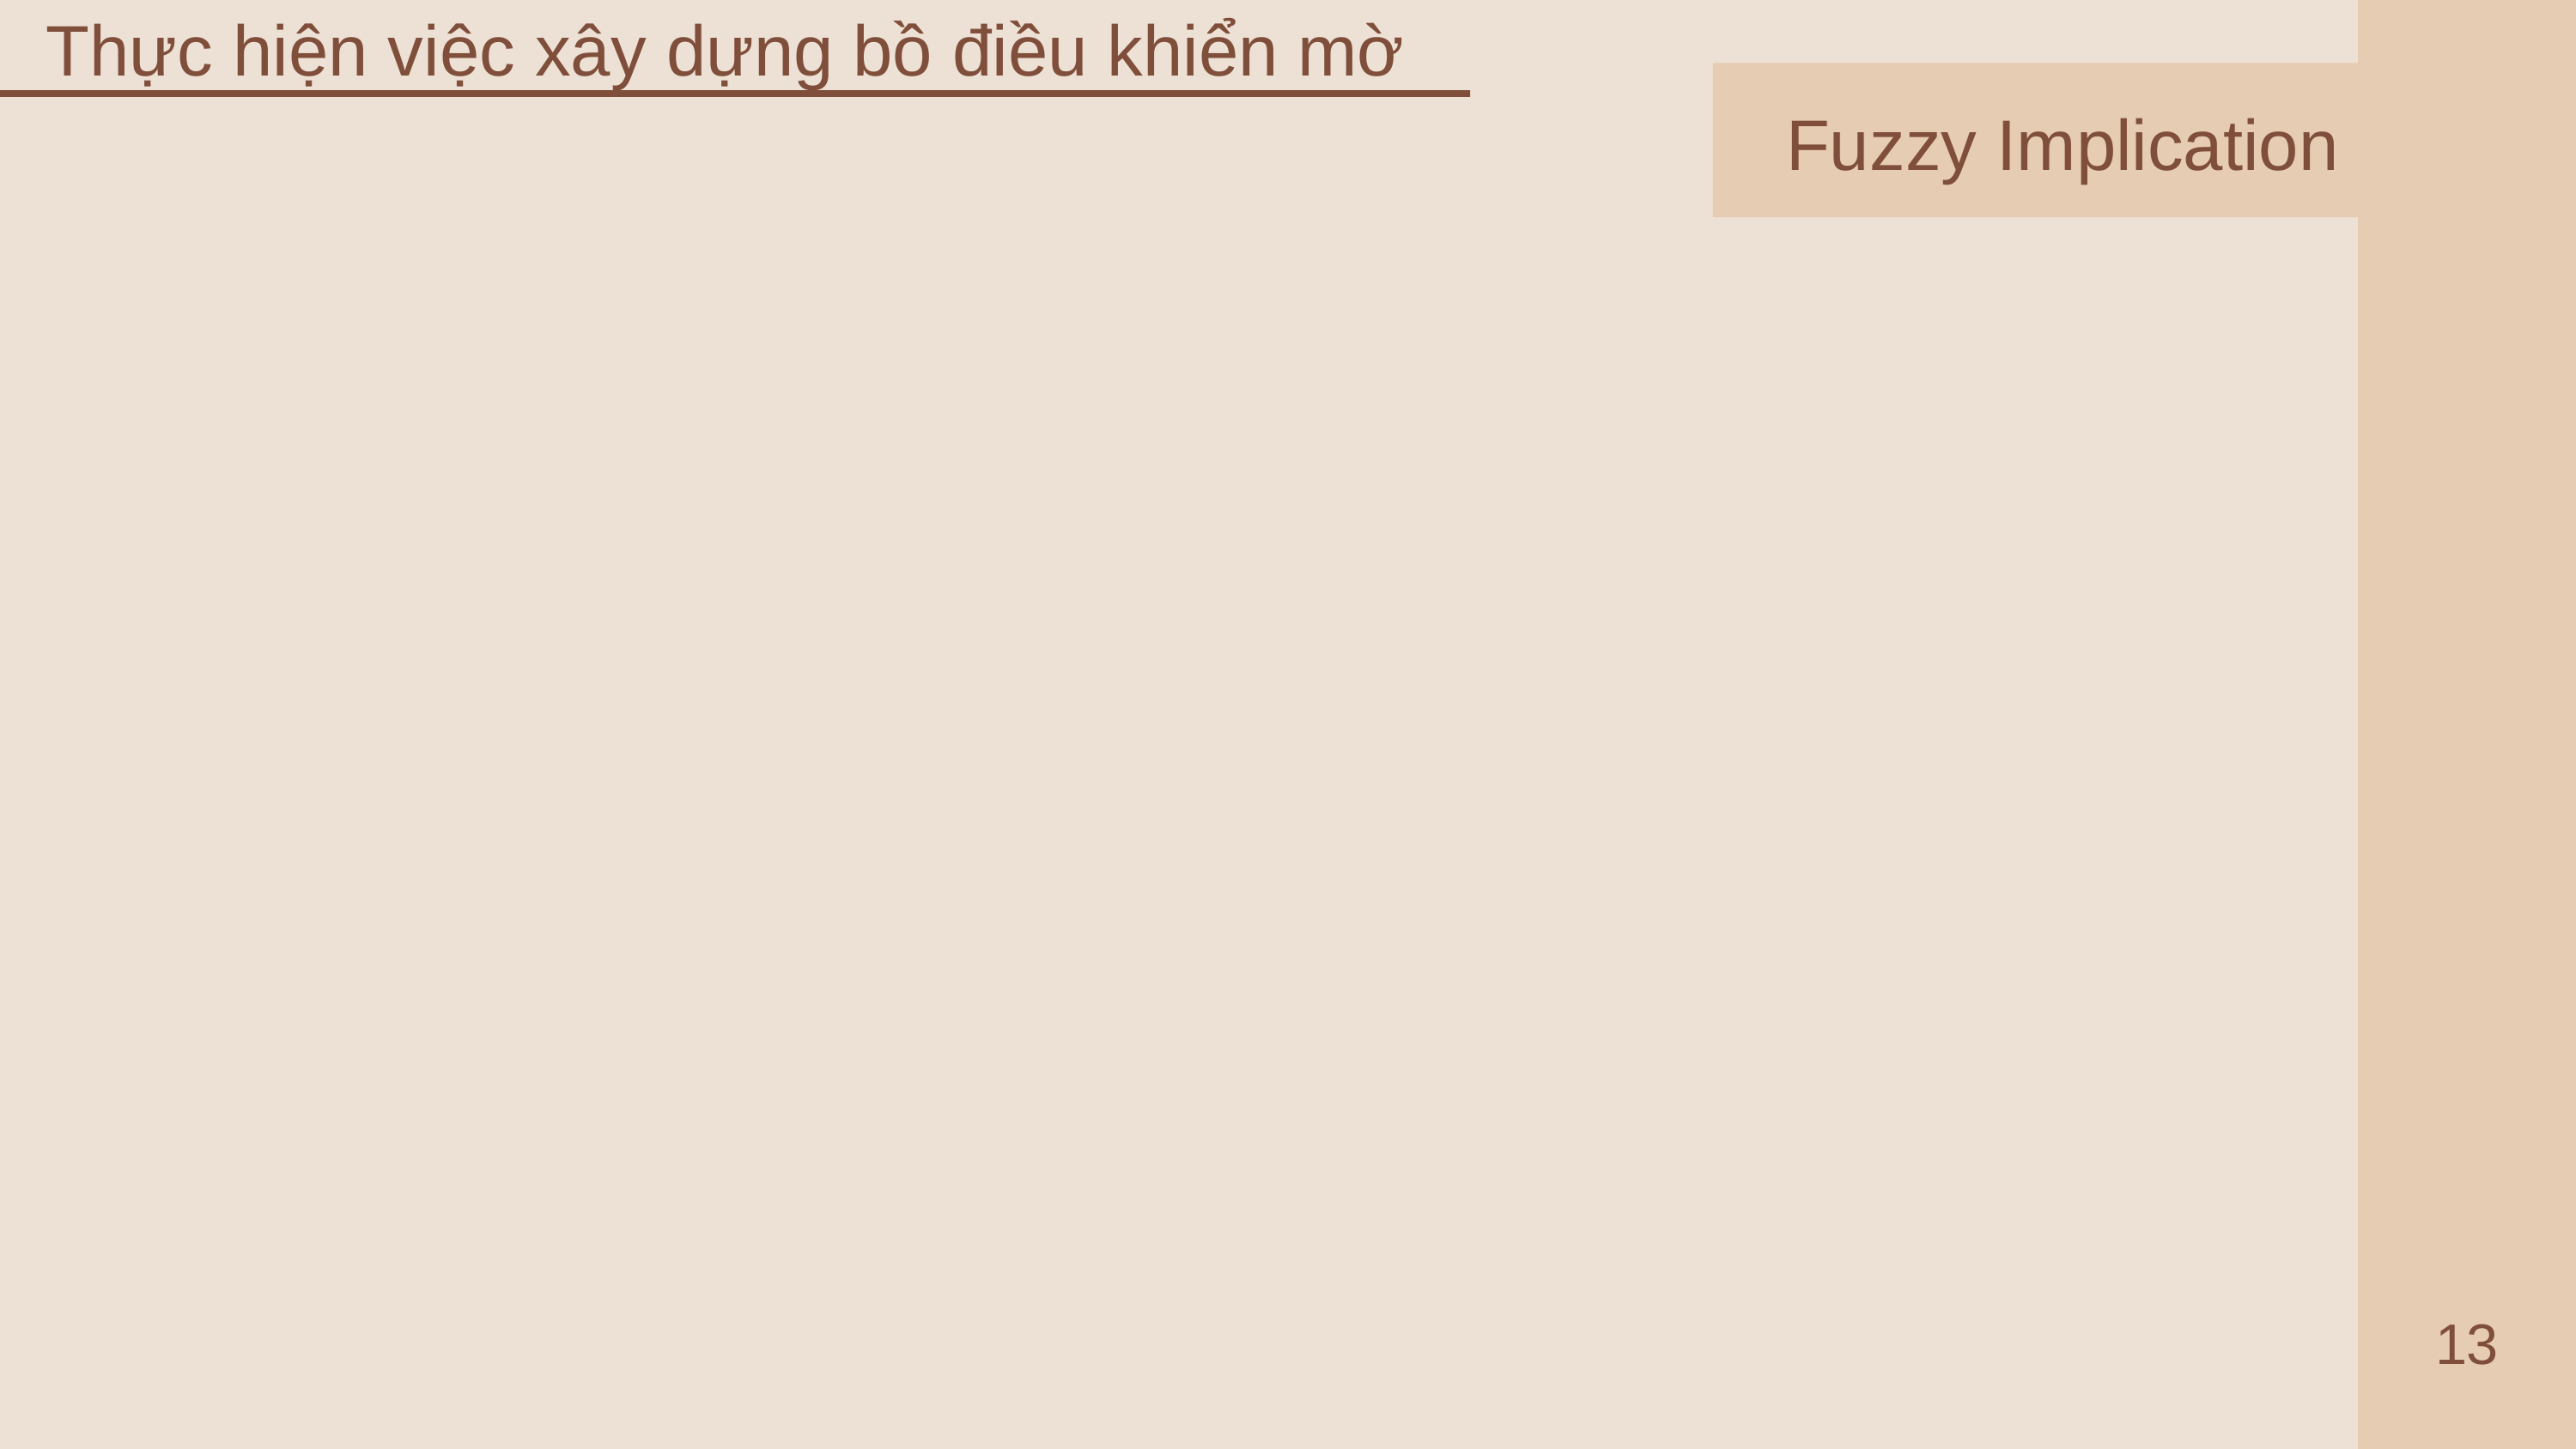

Thực hiện việc xây dựng bồ điều khiển mờ

Fuzzy Implication

13